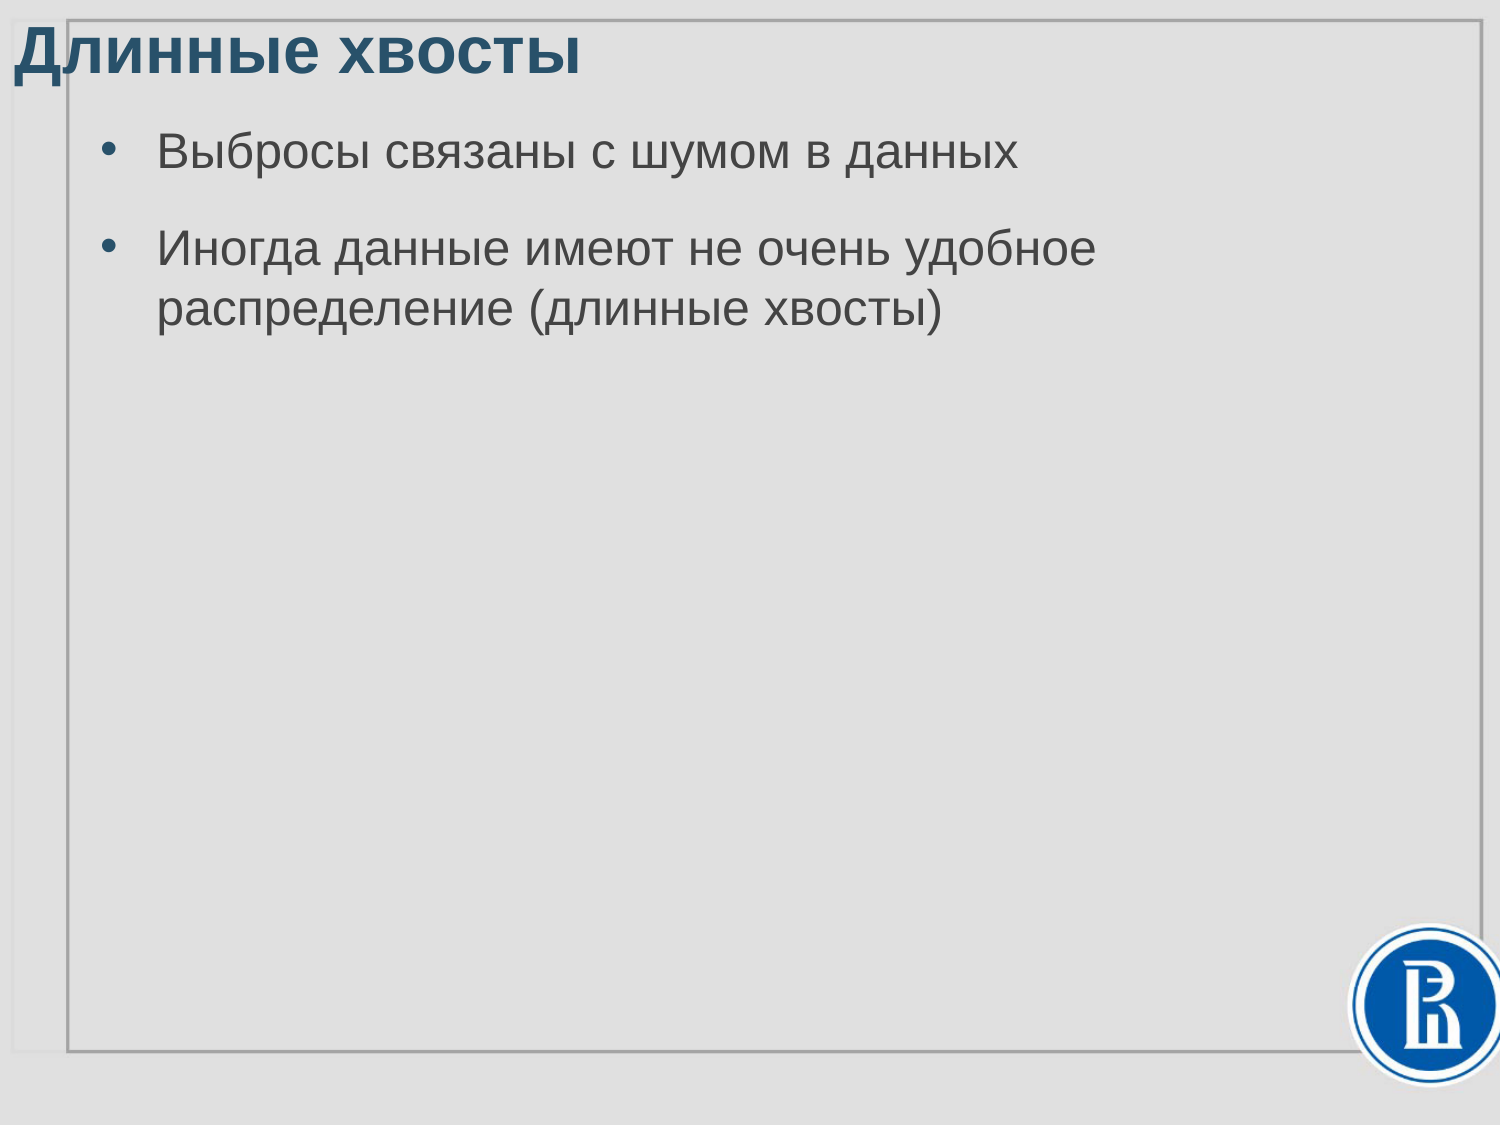

Длинные хвосты
Выбросы связаны с шумом в данных
Иногда данные имеют не очень удобное распределение (длинные хвосты)